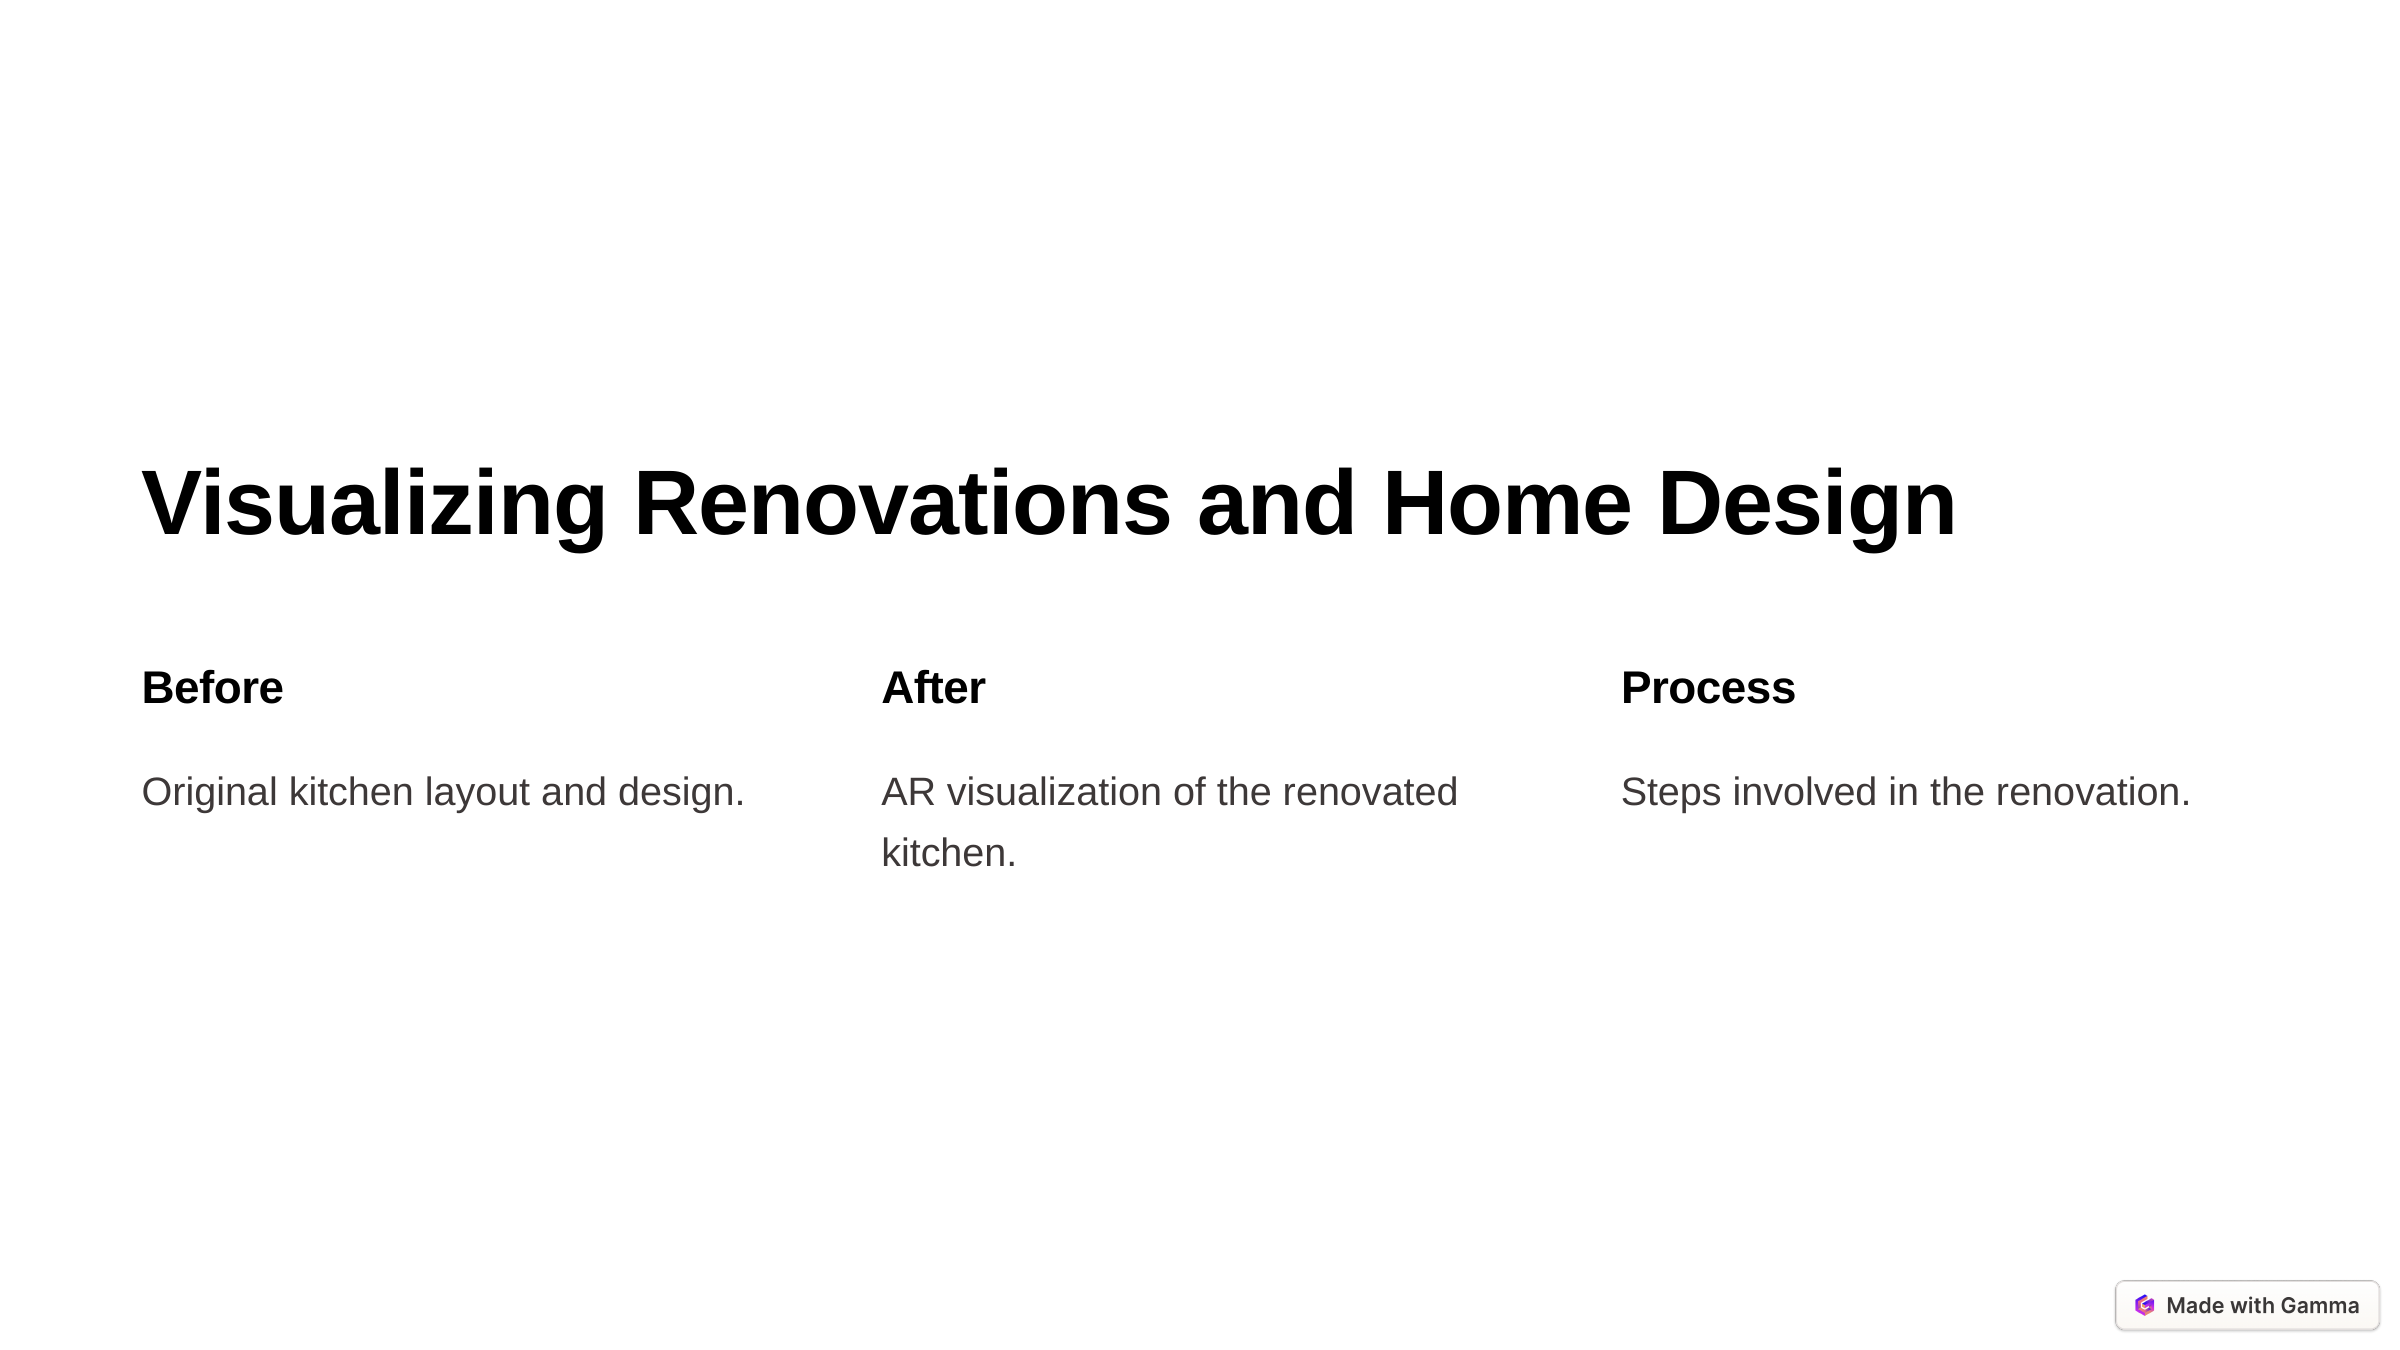

Visualizing Renovations and Home Design
Before
After
Process
Original kitchen layout and design.
AR visualization of the renovated kitchen.
Steps involved in the renovation.